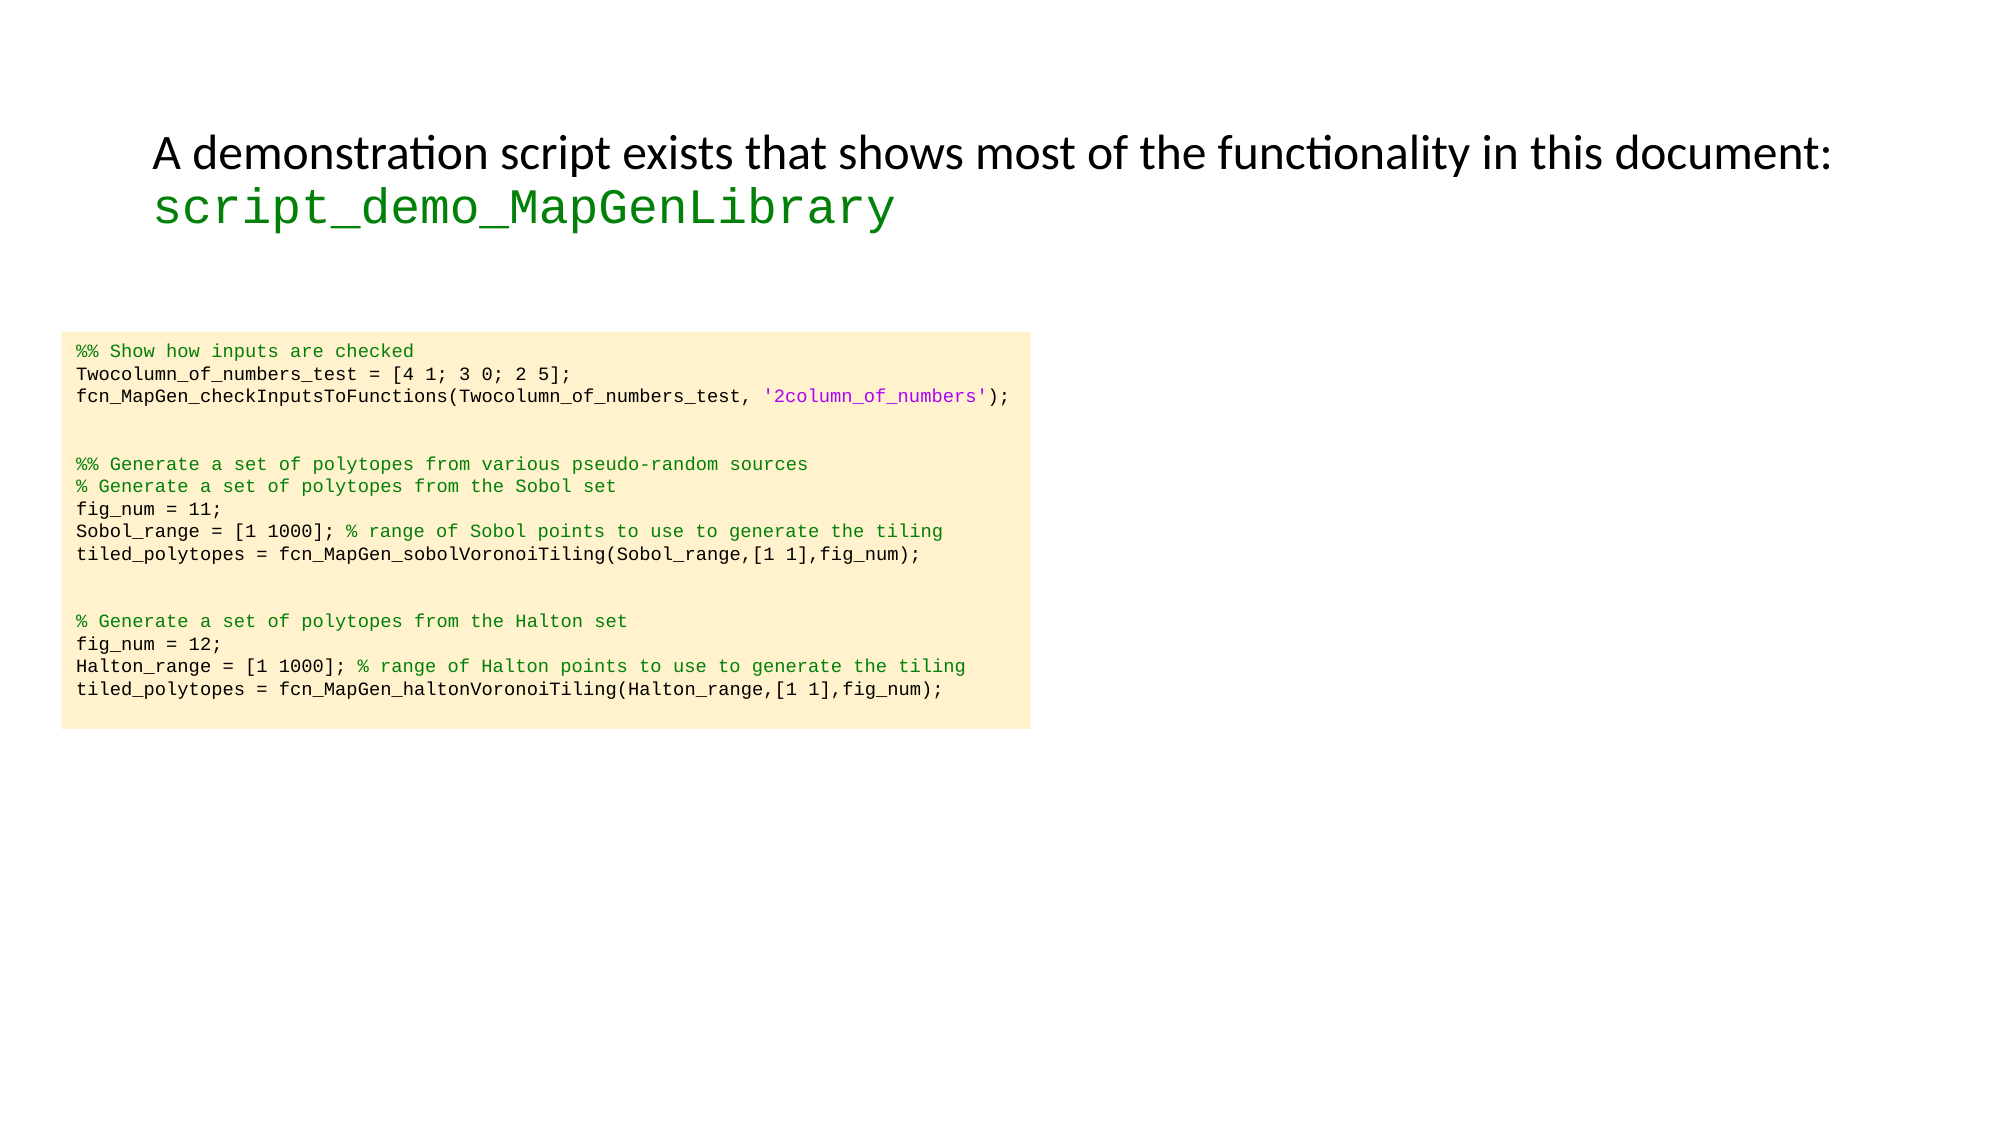

# A demonstration script exists that shows most of the functionality in this document: script_demo_MapGenLibrary
%% Show how inputs are checked
Twocolumn_of_numbers_test = [4 1; 3 0; 2 5];
fcn_MapGen_checkInputsToFunctions(Twocolumn_of_numbers_test, '2column_of_numbers');

%% Generate a set of polytopes from various pseudo-random sources
% Generate a set of polytopes from the Sobol set
fig_num = 11;
Sobol_range = [1 1000]; % range of Sobol points to use to generate the tiling
tiled_polytopes = fcn_MapGen_sobolVoronoiTiling(Sobol_range,[1 1],fig_num);

% Generate a set of polytopes from the Halton set
fig_num = 12;
Halton_range = [1 1000]; % range of Halton points to use to generate the tiling
tiled_polytopes = fcn_MapGen_haltonVoronoiTiling(Halton_range,[1 1],fig_num);